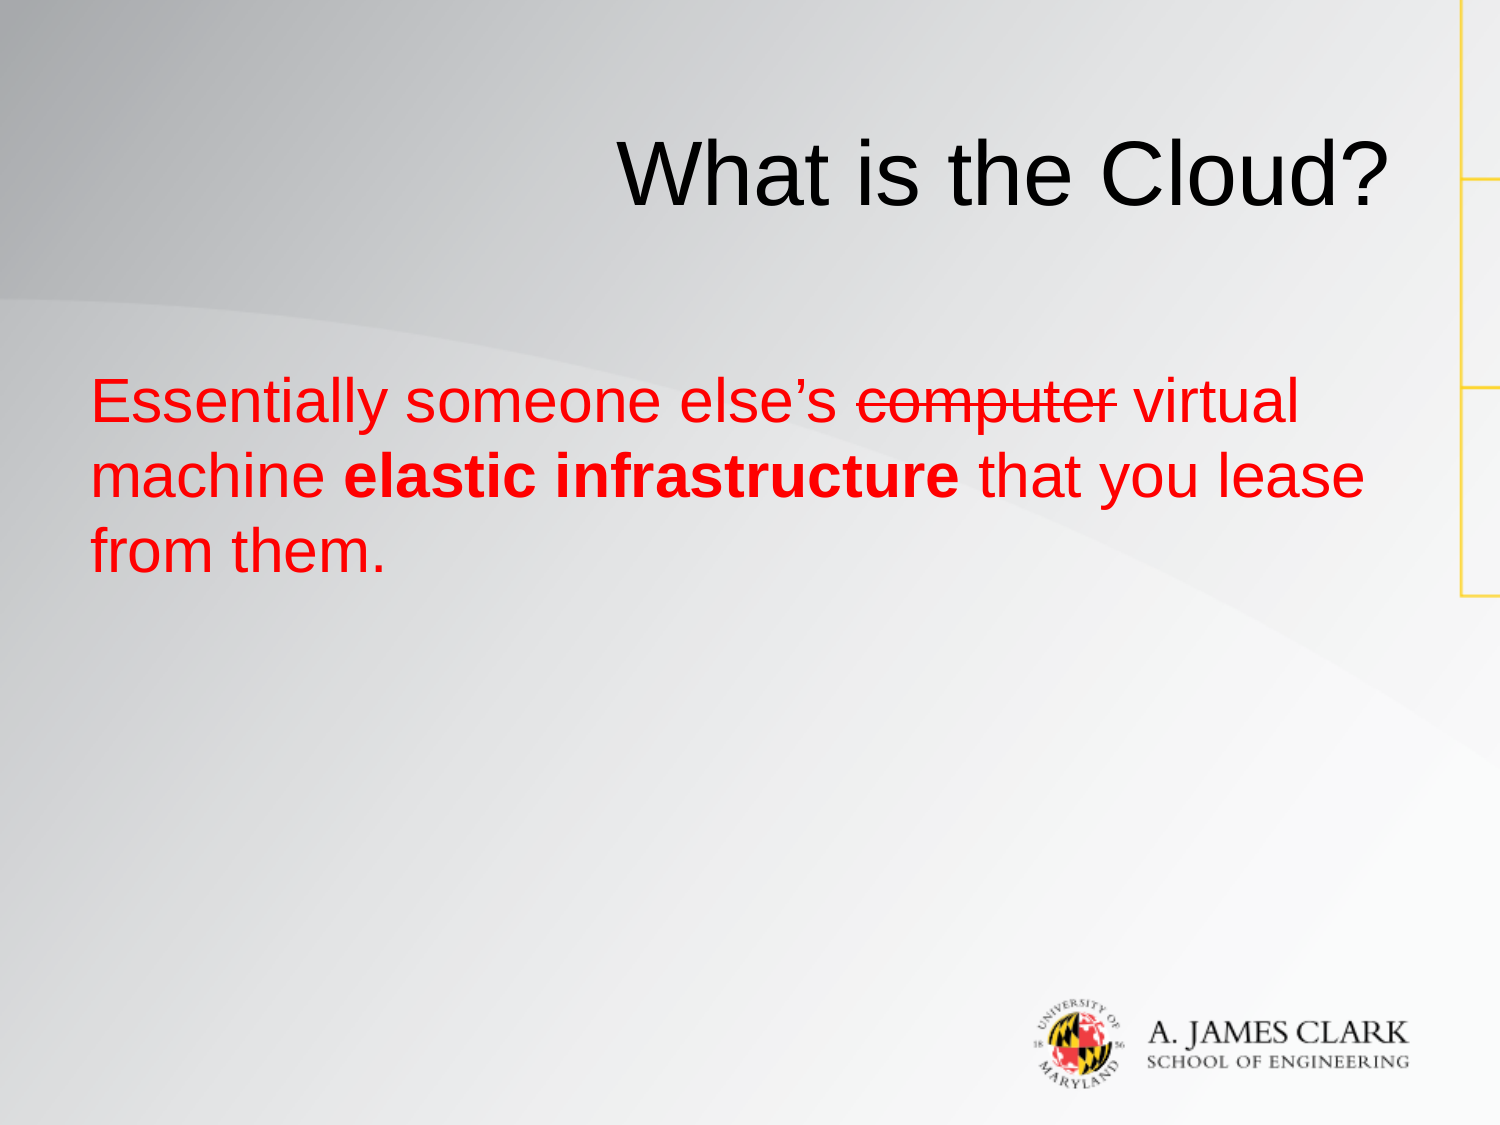

# What is the Cloud?
Essentially someone else’s computer virtual machine elastic infrastructure that you lease from them.